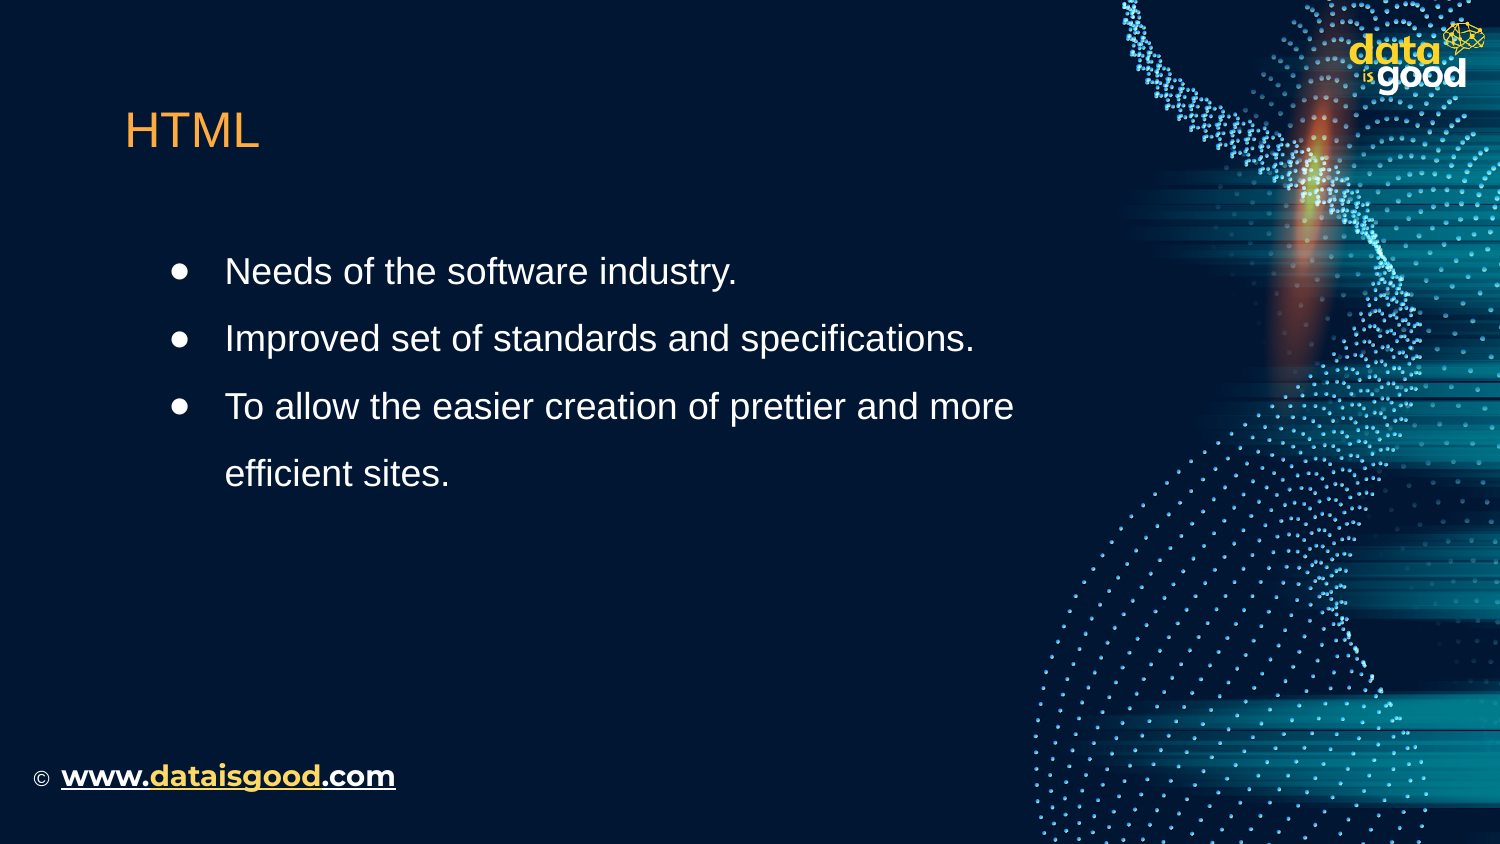

# HTML
Needs of the software industry.
Improved set of standards and specifications.
To allow the easier creation of prettier and more efficient sites.